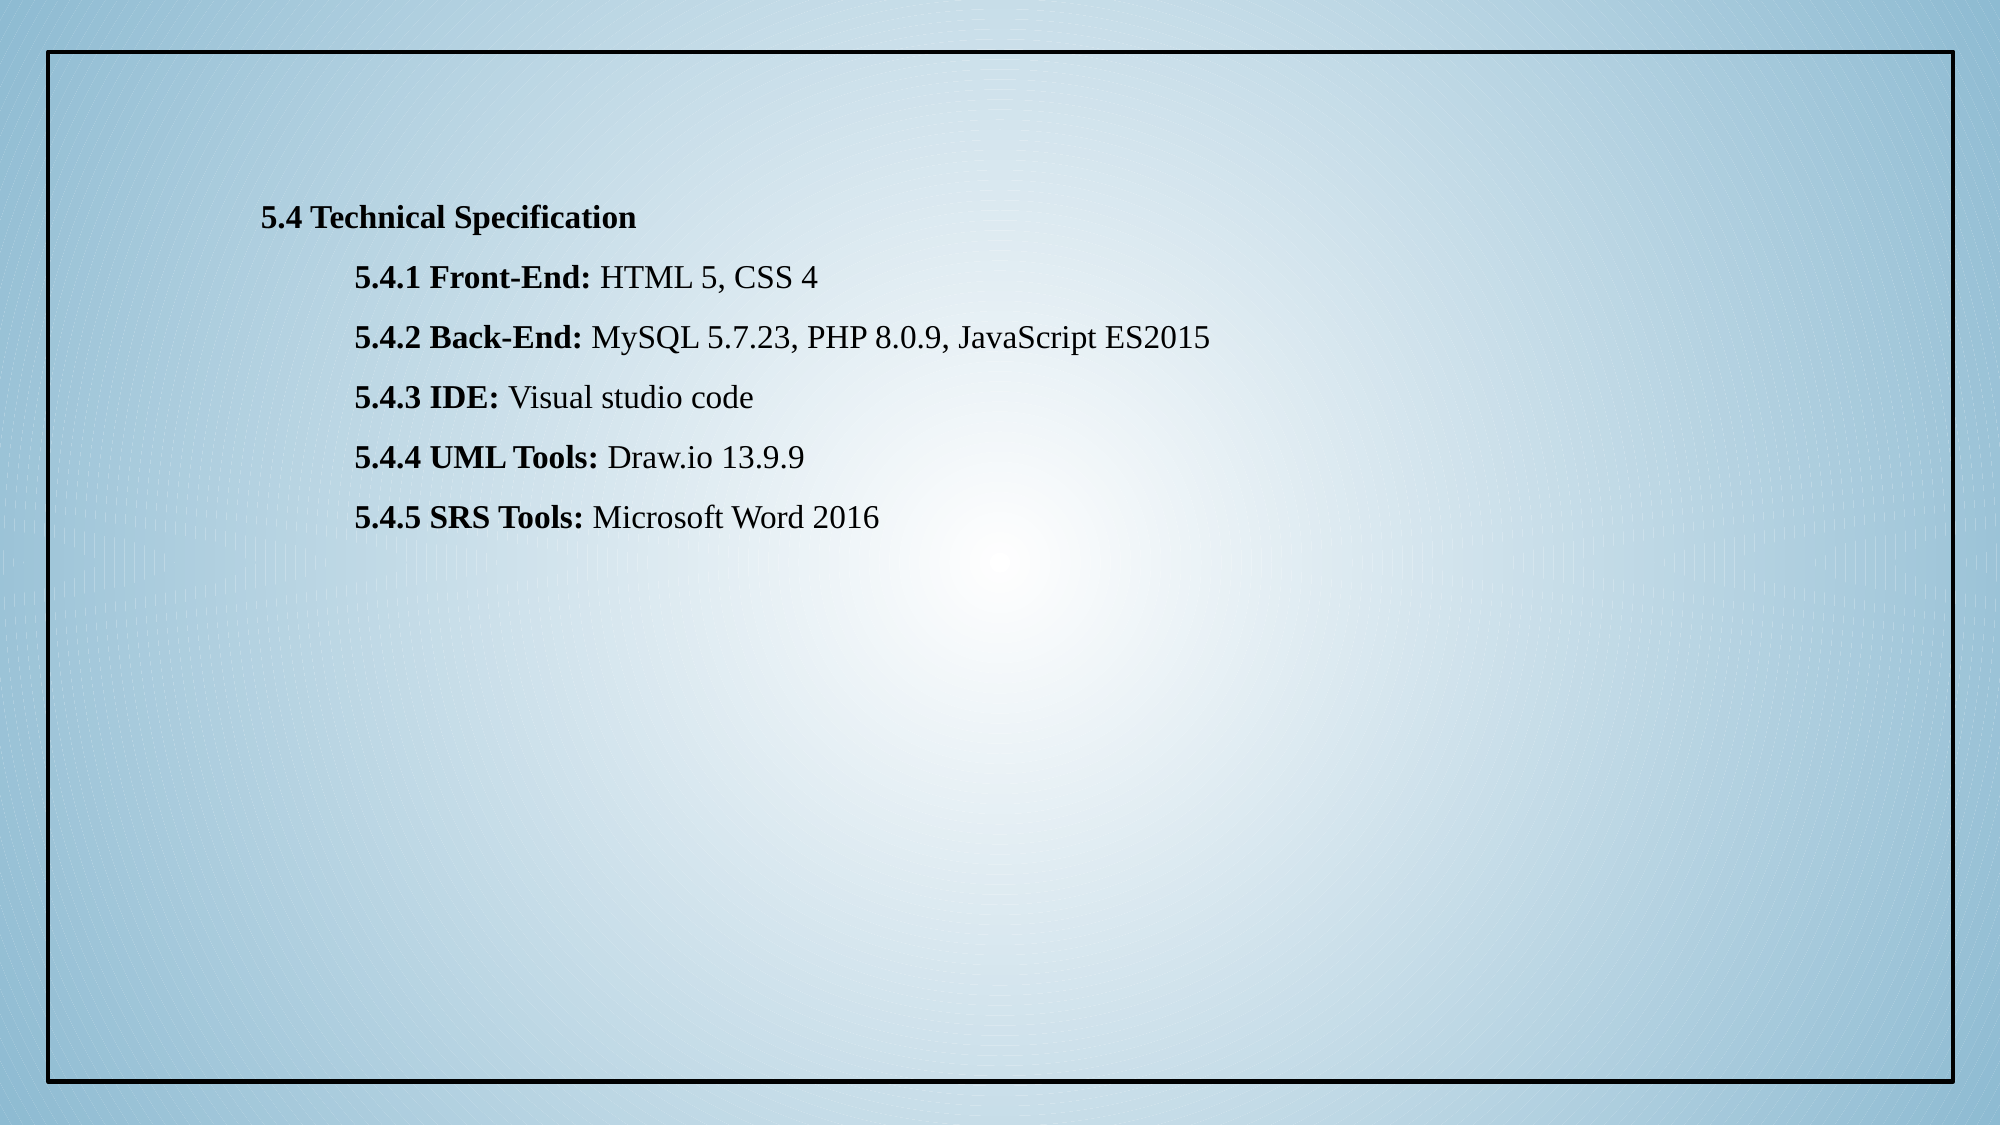

# 5.4 Technical Specification 5.4.1 Front-End: HTML 5, CSS 4 5.4.2 Back-End: MySQL 5.7.23, PHP 8.0.9, JavaScript ES2015 5.4.3 IDE: Visual studio code 5.4.4 UML Tools: Draw.io 13.9.9 5.4.5 SRS Tools: Microsoft Word 2016